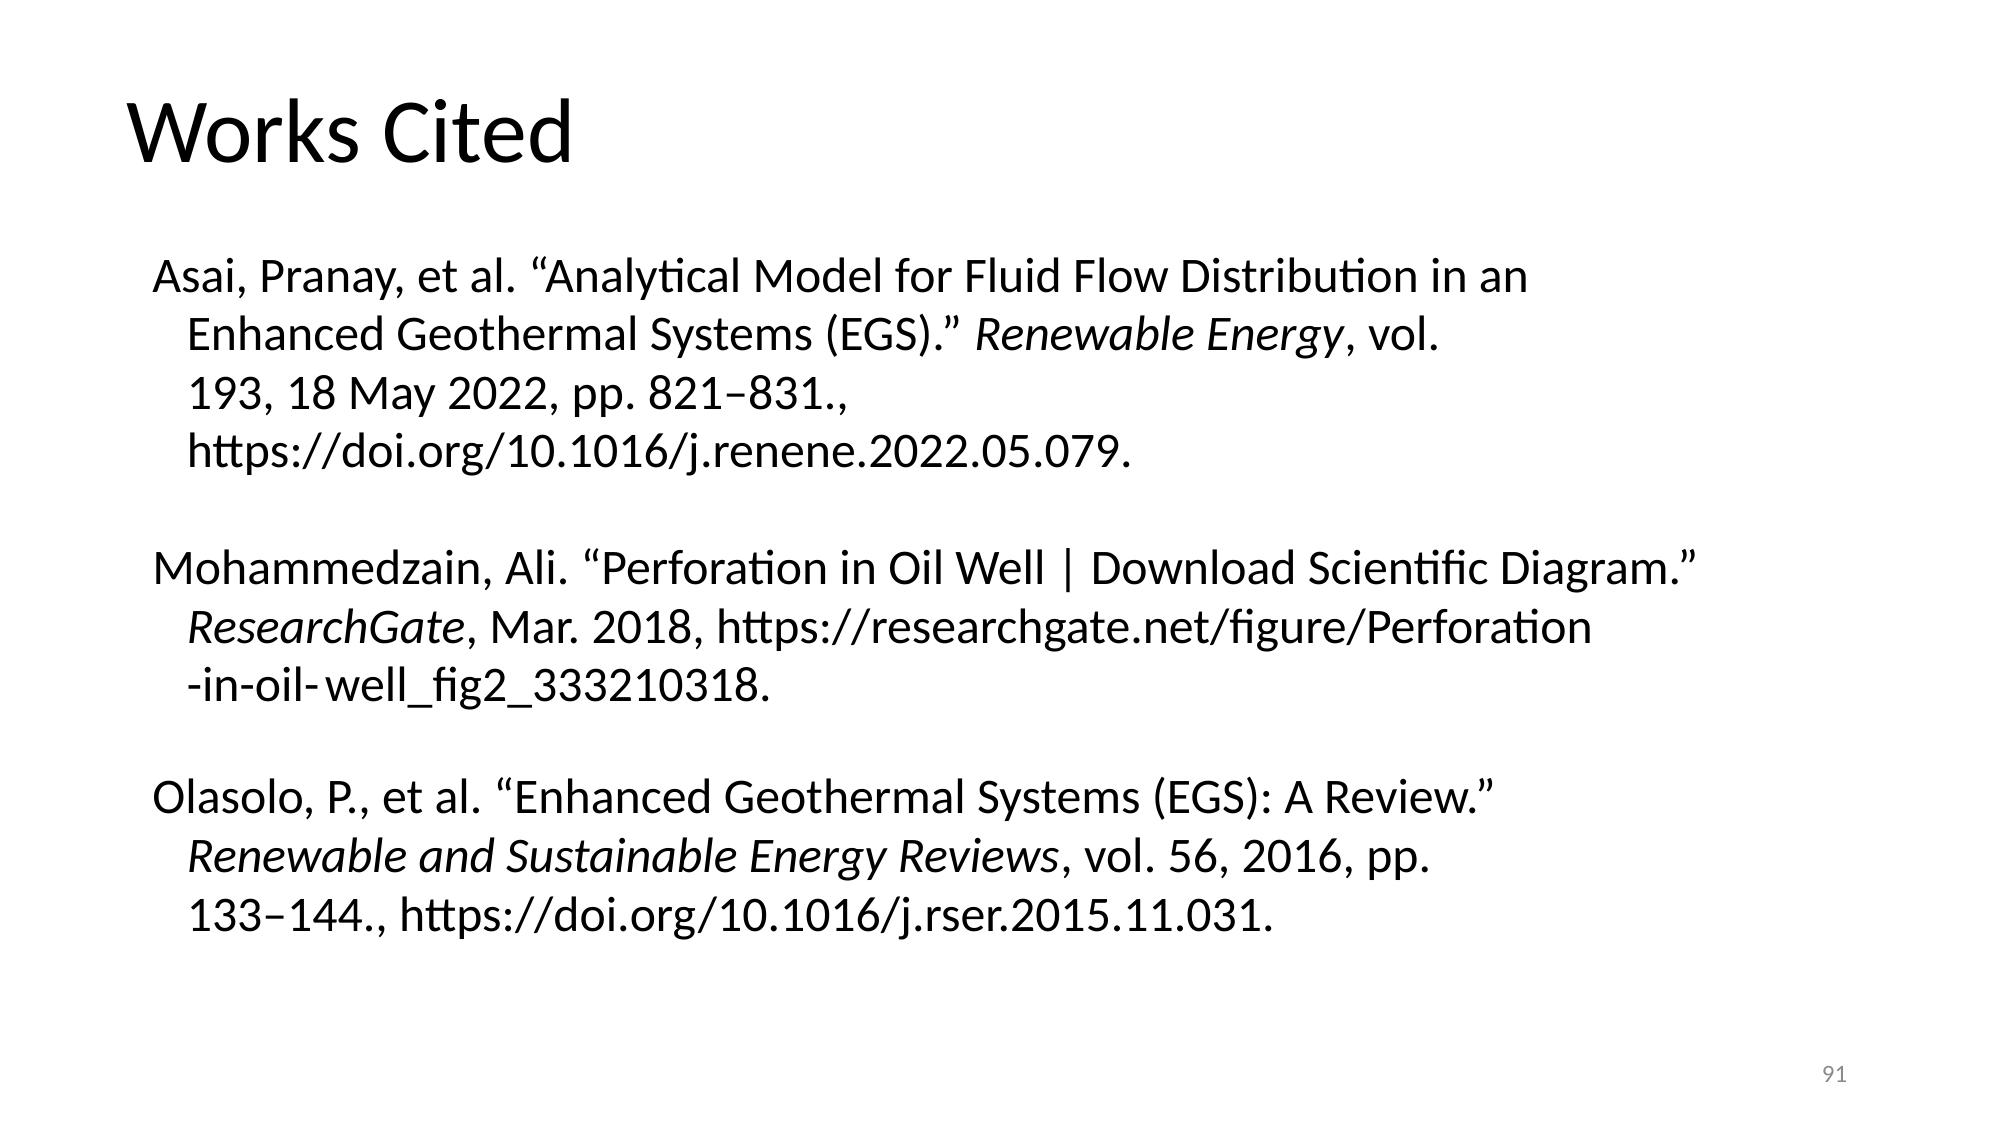

# Works Cited
Asai, Pranay, et al. “Analytical Model for Fluid Flow Distribution in an
	Enhanced Geothermal Systems (EGS).” Renewable Energy, vol.
	193, 18 May 2022, pp. 821–831.,
	https://doi.org/10.1016/j.renene.2022.05.079.

Mohammedzain, Ali. “Perforation in Oil Well | Download Scientific Diagram.”
	ResearchGate, Mar. 2018, https://researchgate.net/figure/Perforation
	-in-oil-	well_fig2_333210318.
Olasolo, P., et al. “Enhanced Geothermal Systems (EGS): A Review.”
	Renewable and Sustainable Energy Reviews, vol. 56, 2016, pp.
	133–144., https://doi.org/10.1016/j.rser.2015.11.031.

91